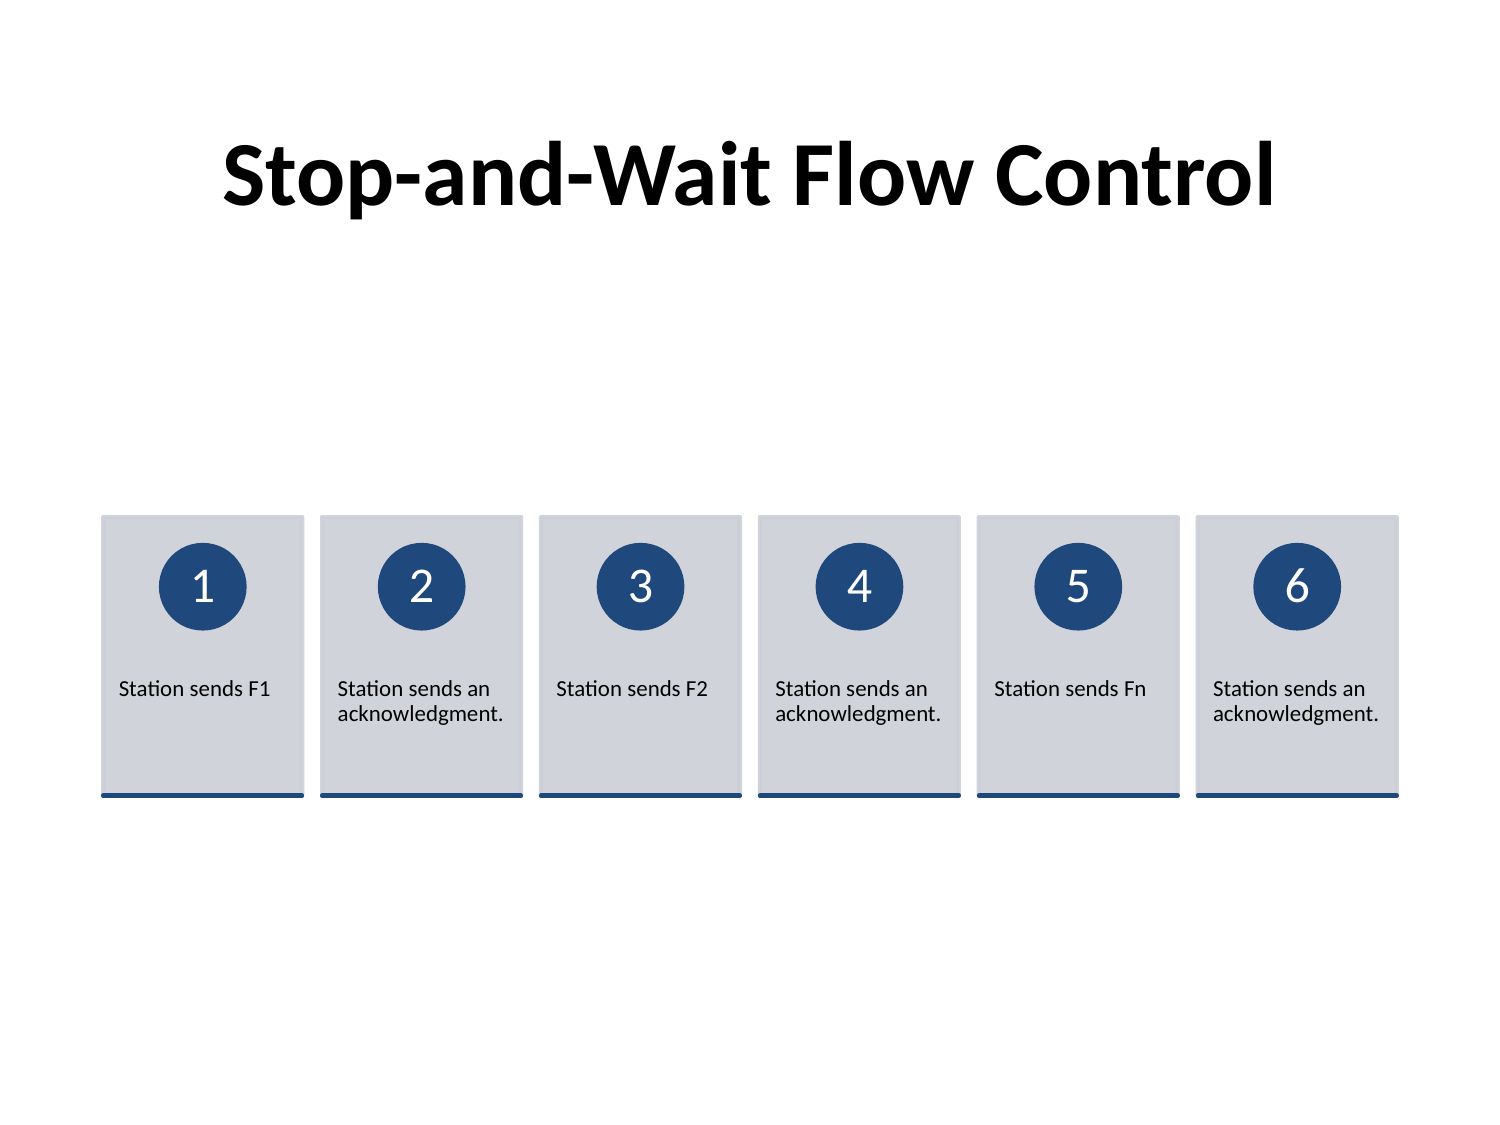

# Stop-and-Wait Flow Control
Station sends F1
1
Station sends an acknowledgment.
2
Station sends F2
3
Station sends an acknowledgment.
4
Station sends Fn
5
Station sends an acknowledgment.
6